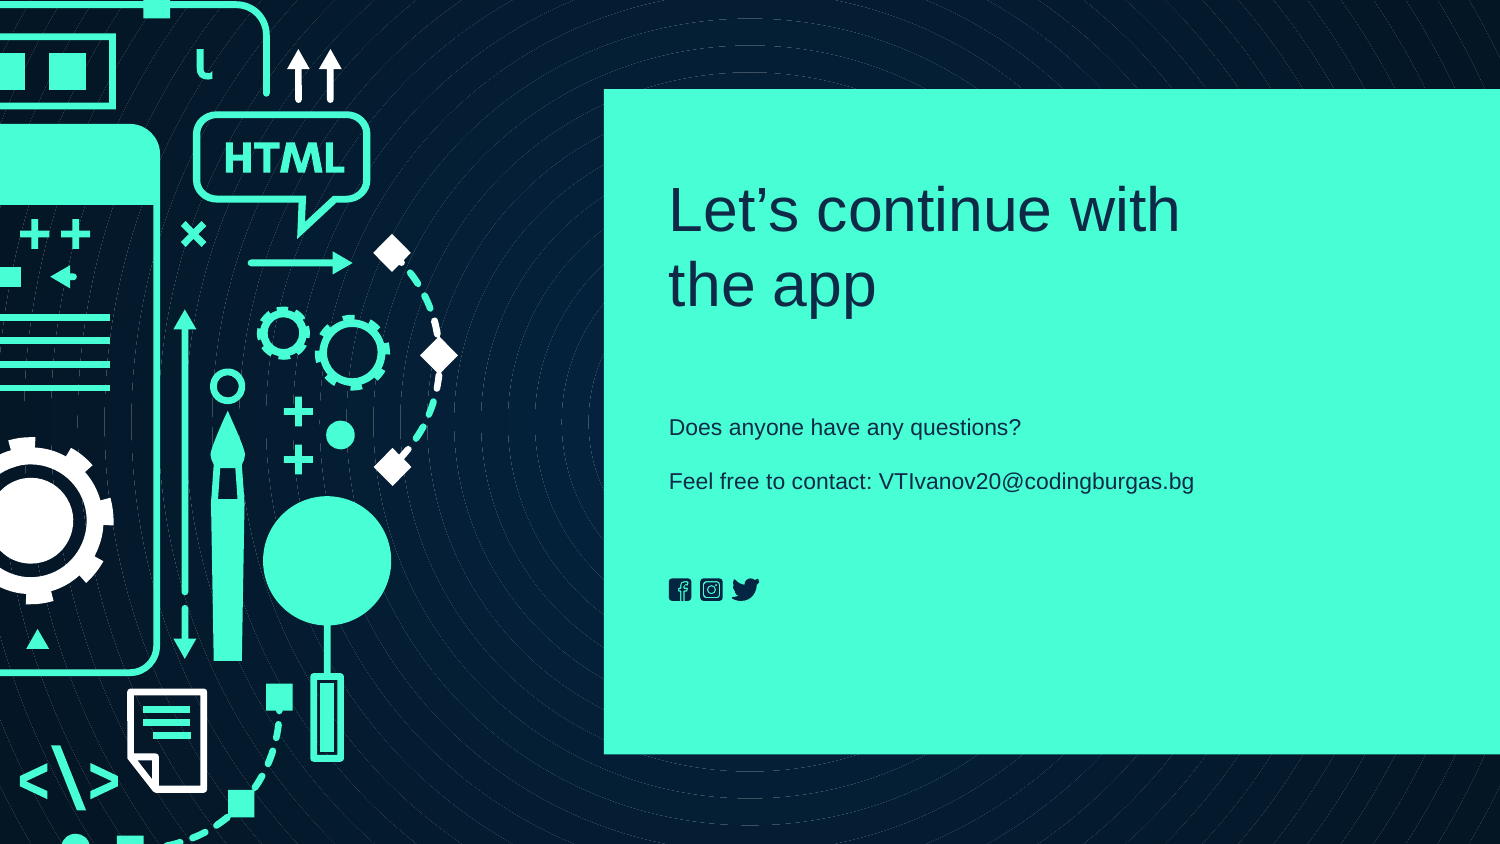

# Let’s continue with the app
Does anyone have any questions?

Feel free to contact: VTIvanov20@codingburgas.bg